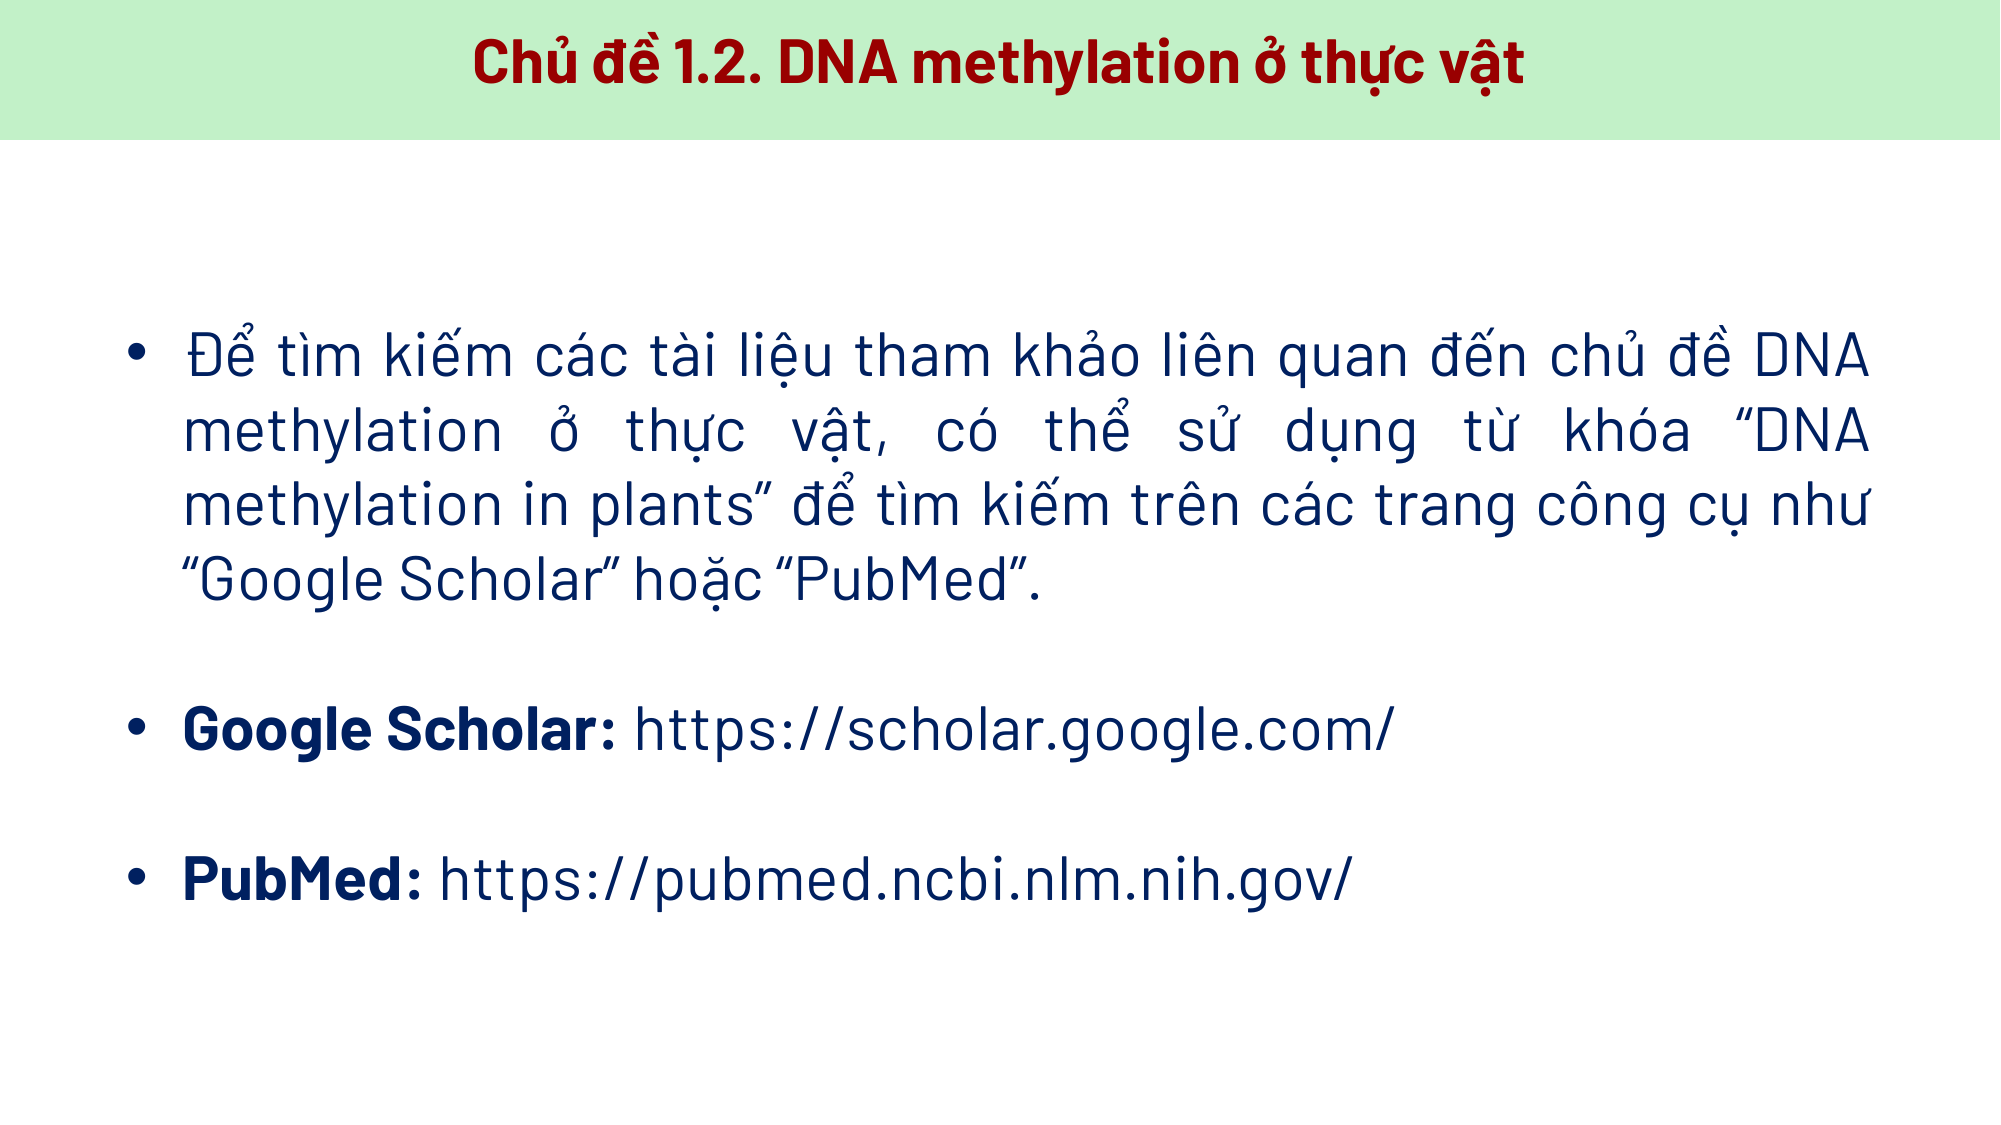

Chủ đề 1.2. DNA methylation ở thực vật
Để tìm kiếm các tài liệu tham khảo liên quan đến chủ đề DNA methylation ở thực vật, có thể sử dụng từ khóa “DNA methylation in plants” để tìm kiếm trên các trang công cụ như “Google Scholar” hoặc “PubMed”.

Google Scholar: https://scholar.google.com/

PubMed: https://pubmed.ncbi.nlm.nih.gov/